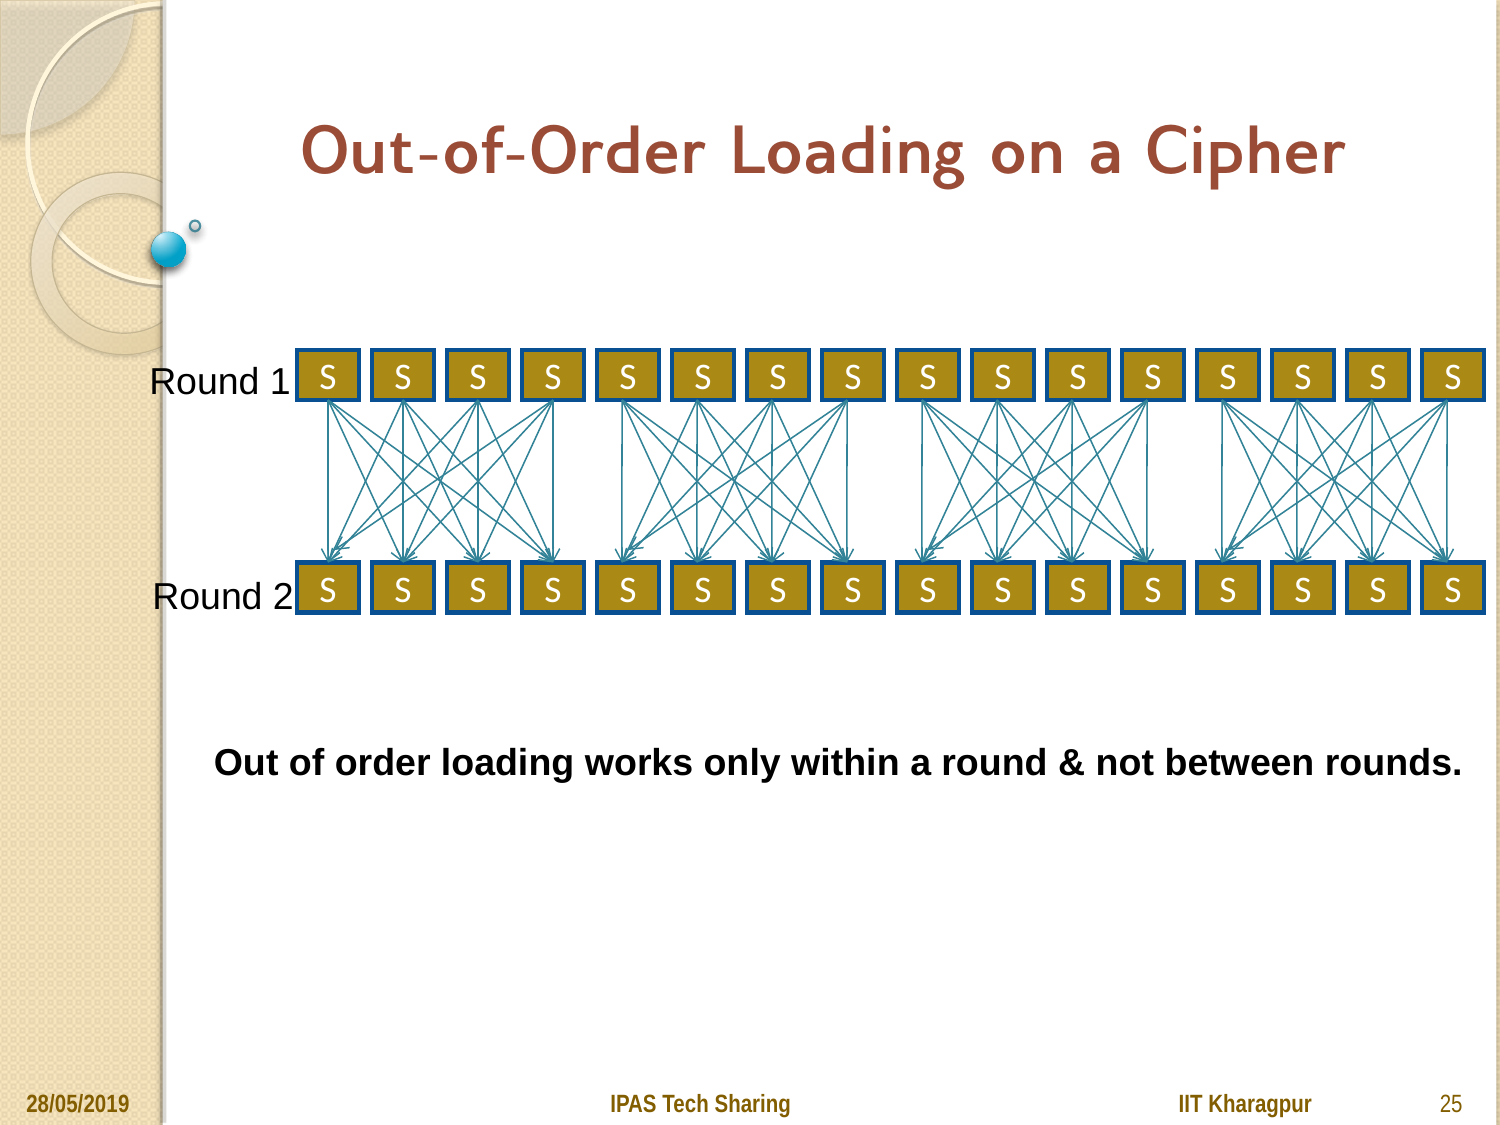

# Out-of-Order Loading on a Cipher
Round 1
S
S
S
S
S
S
S
S
S
S
S
S
S
S
S
S
S
S
S
S
S
S
S
S
S
S
S
S
S
S
S
S
Round 2
Out of order loading works only within a round & not between rounds.